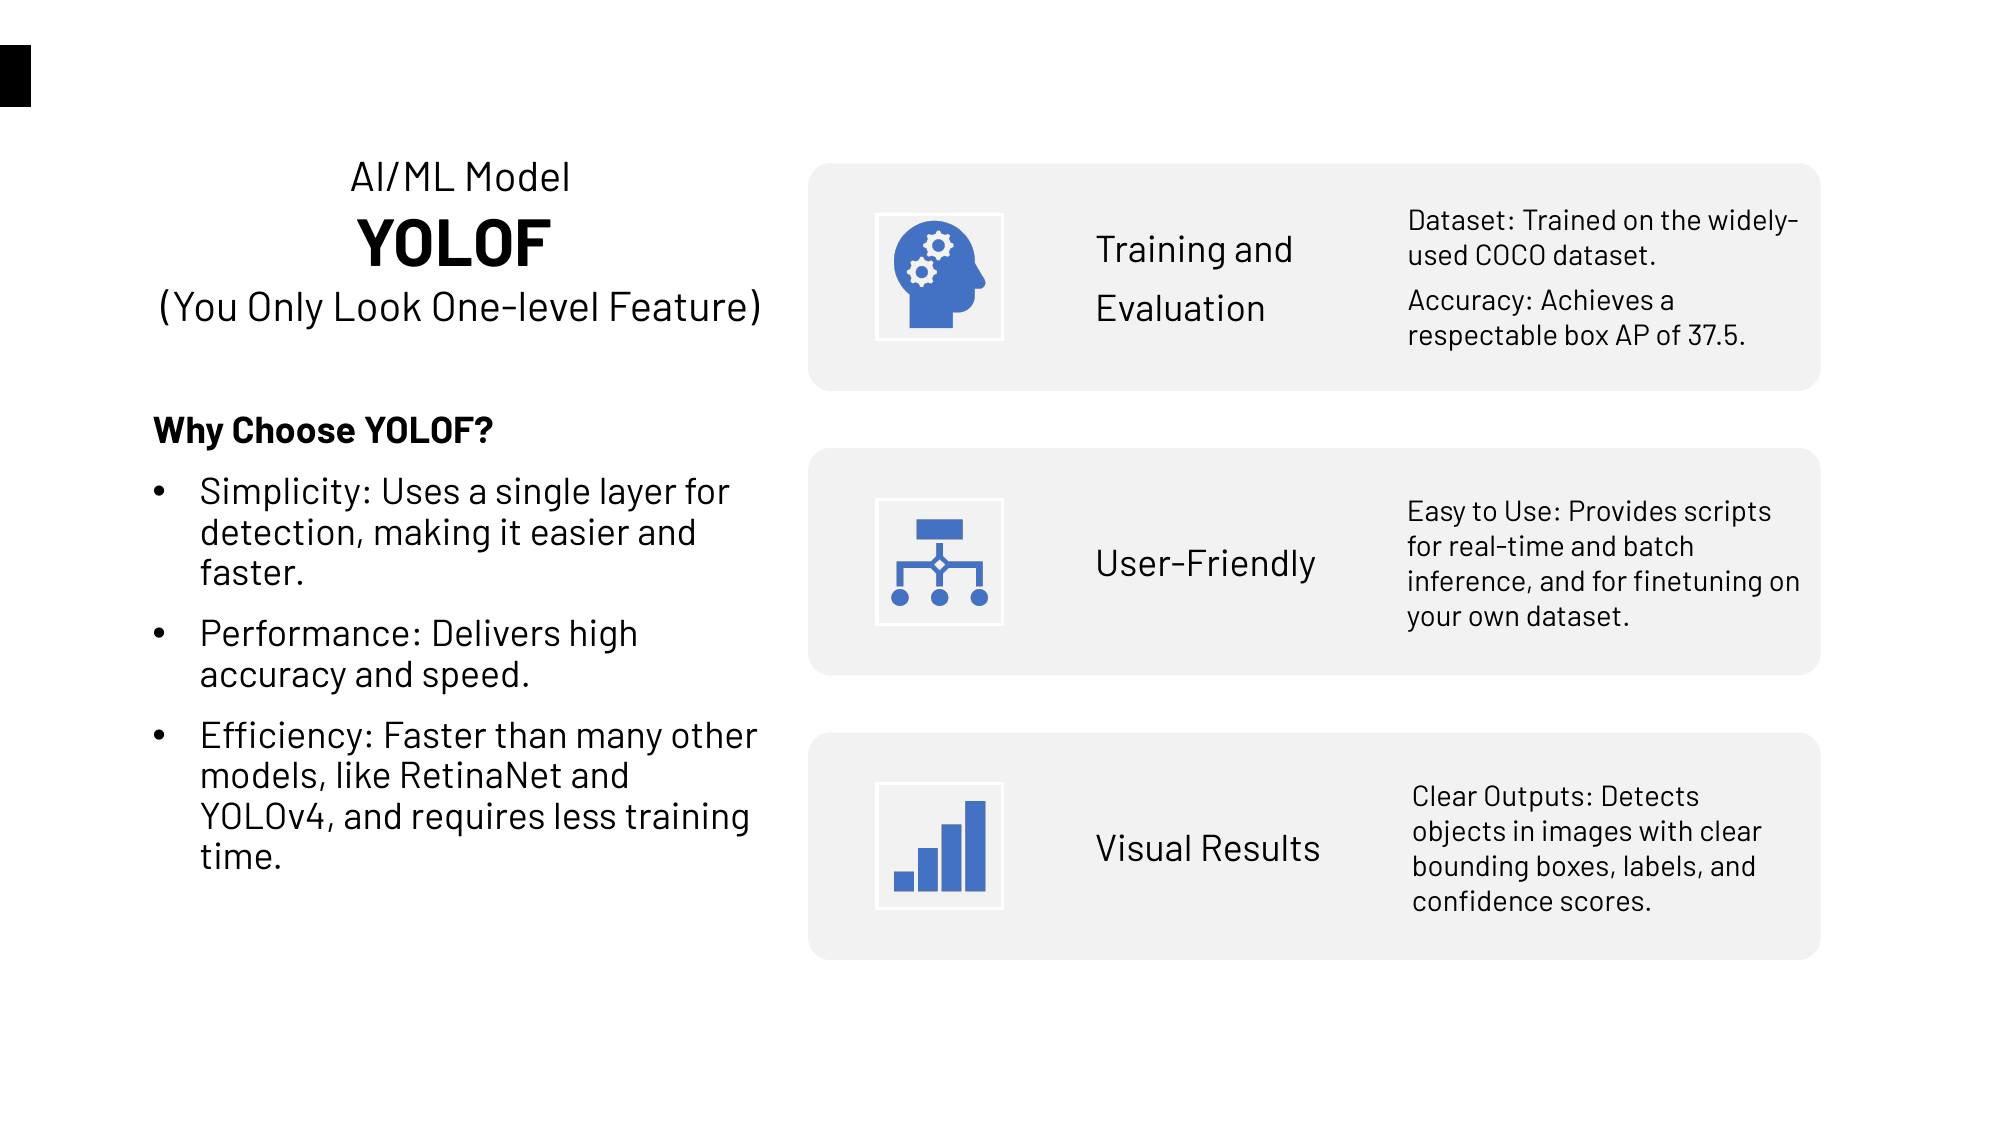

# AI/ML Model YOLOF (You Only Look One-level Feature)

Training and
Evaluation
Dataset: Trained on the widely-used COCO dataset.
Accuracy: Achieves a respectable box AP of 37.5.
User-Friendly
Easy to Use: Provides scripts for real-time and batch inference, and for finetuning on your own dataset.
Visual Results
Clear Outputs: Detects objects in images with clear bounding boxes, labels, and confidence scores.

Why Choose YOLOF?
Simplicity: Uses a single layer for detection, making it easier and faster.
Performance: Delivers high accuracy and speed.
Efficiency: Faster than many other models, like RetinaNet and YOLOv4, and requires less training time.